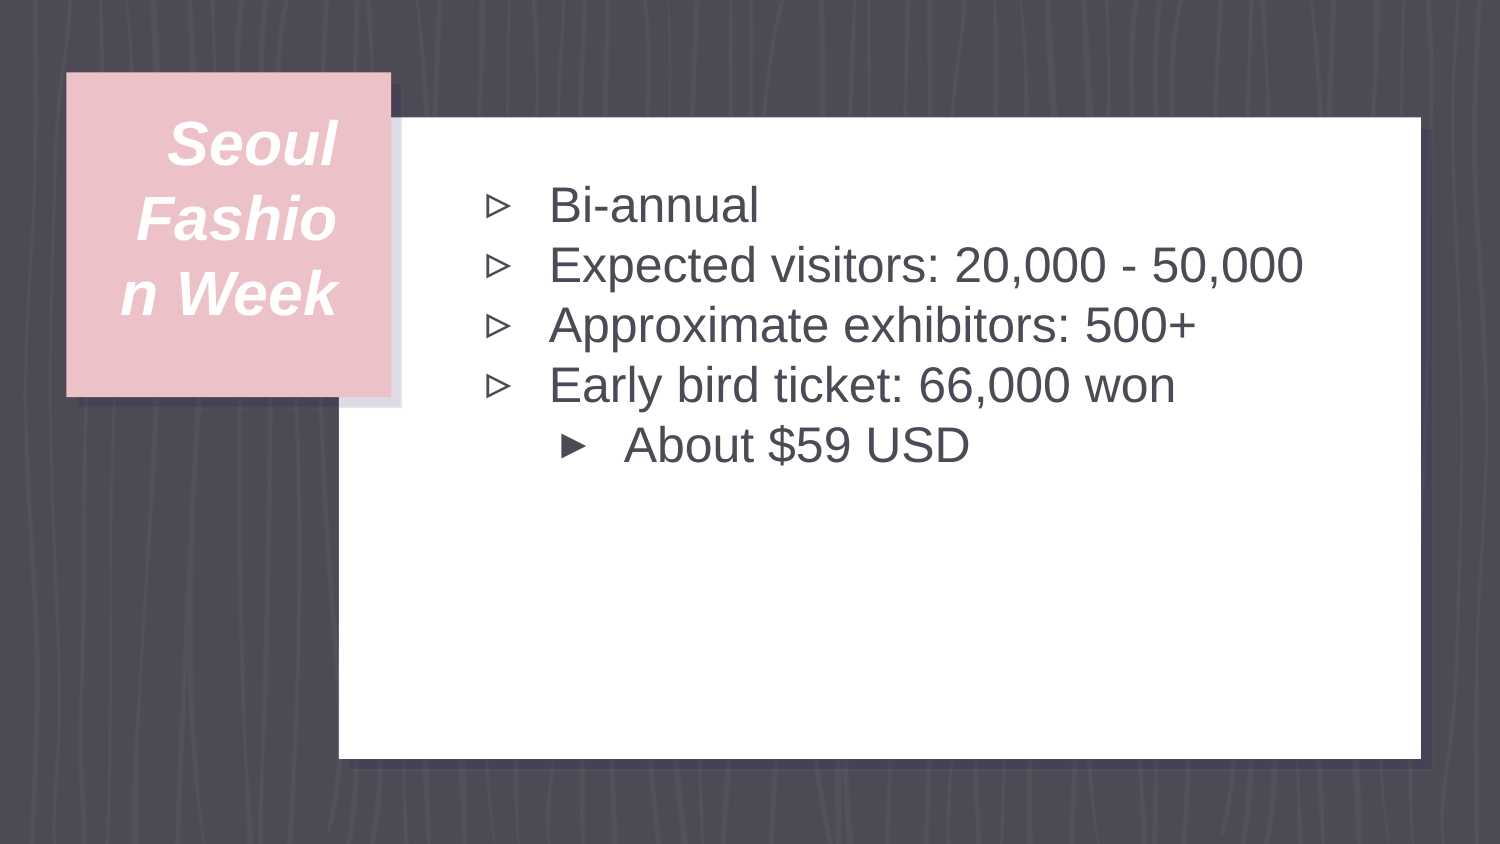

# Seoul Fashion Week
Bi-annual
Expected visitors: 20,000 - 50,000
Approximate exhibitors: 500+
Early bird ticket: 66,000 won
About $59 USD